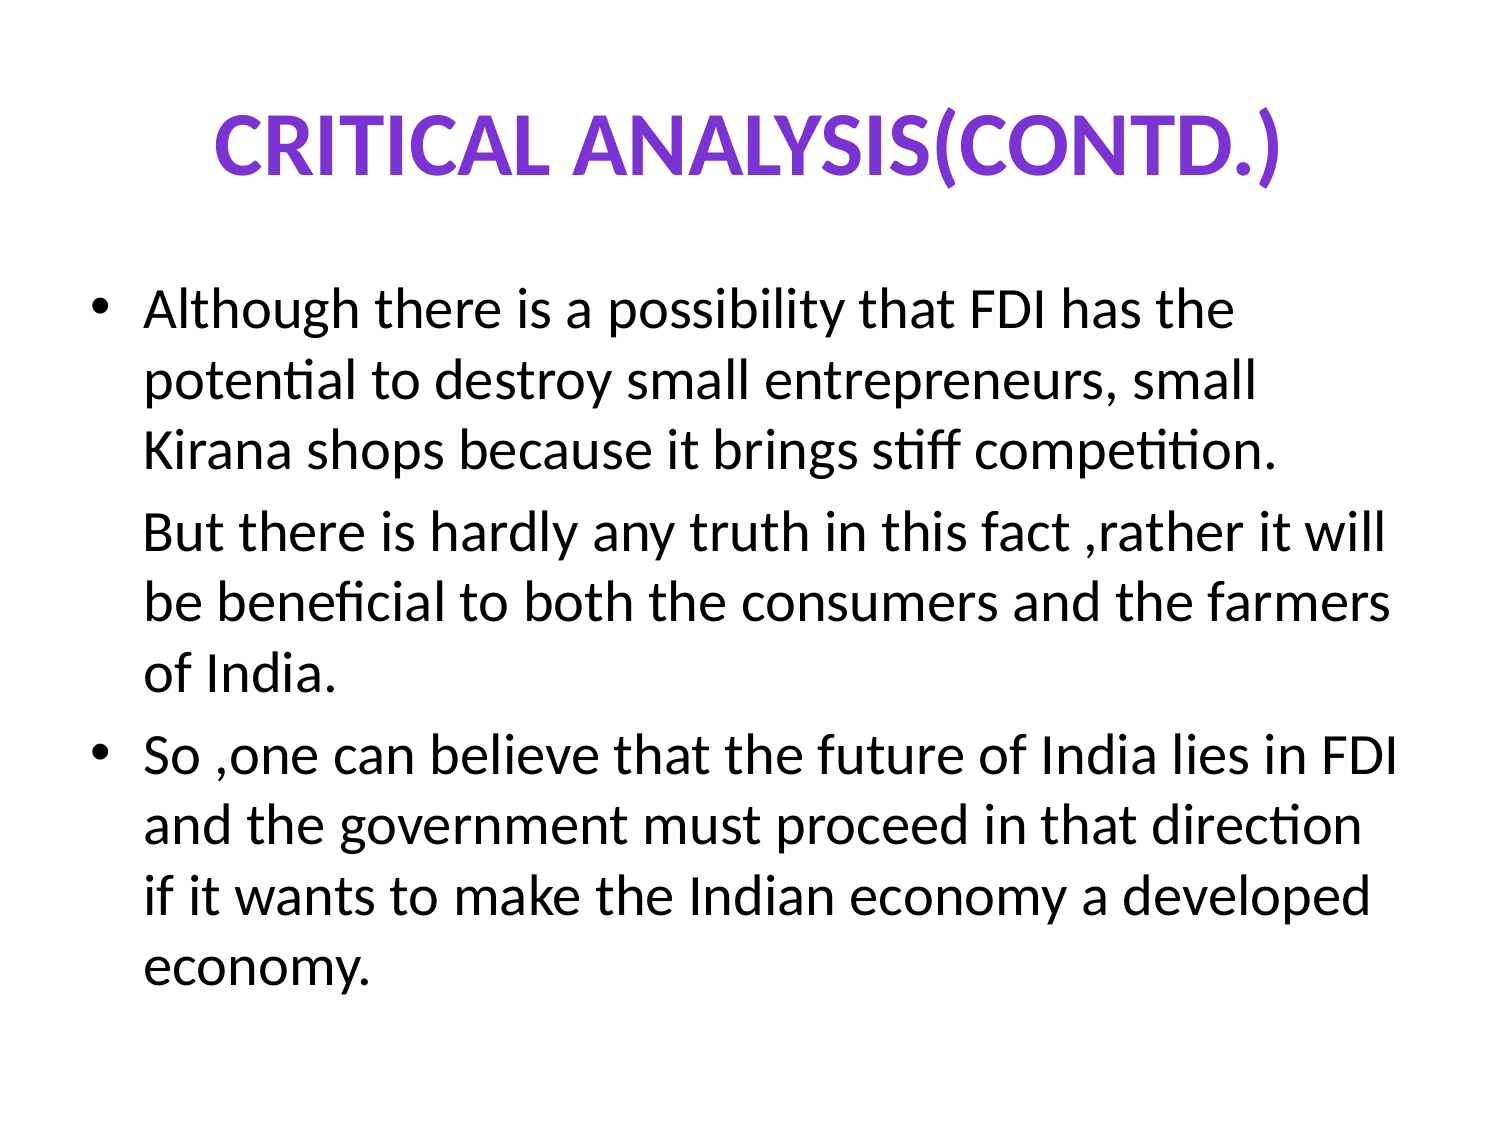

# CRITICAL ANALYSIS(contd.)
Although there is a possibility that FDI has the potential to destroy small entrepreneurs, small Kirana shops because it brings stiff competition.
    But there is hardly any truth in this fact ,rather it will be beneficial to both the consumers and the farmers of India.
So ,one can believe that the future of India lies in FDI and the government must proceed in that direction if it wants to make the Indian economy a developed economy.